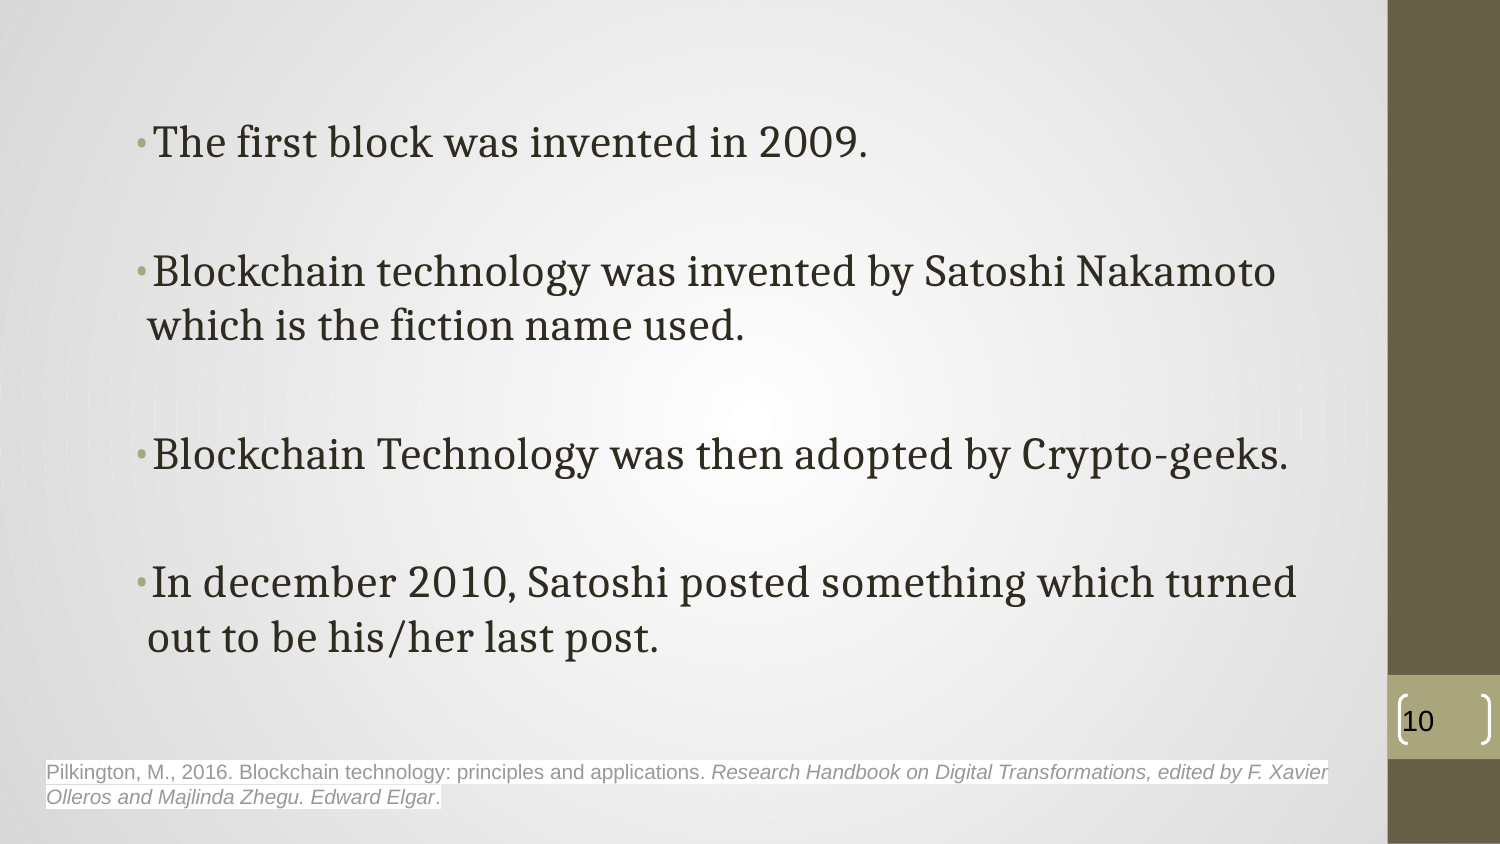

The first block was invented in 2009.

Blockchain technology was invented by Satoshi Nakamoto which is the fiction name used.

Blockchain Technology was then adopted by Crypto-geeks.

In december 2010, Satoshi posted something which turned out to be his/her last post.
10
Pilkington, M., 2016. Blockchain technology: principles and applications. Research Handbook on Digital Transformations, edited by F. Xavier Olleros and Majlinda Zhegu. Edward Elgar.